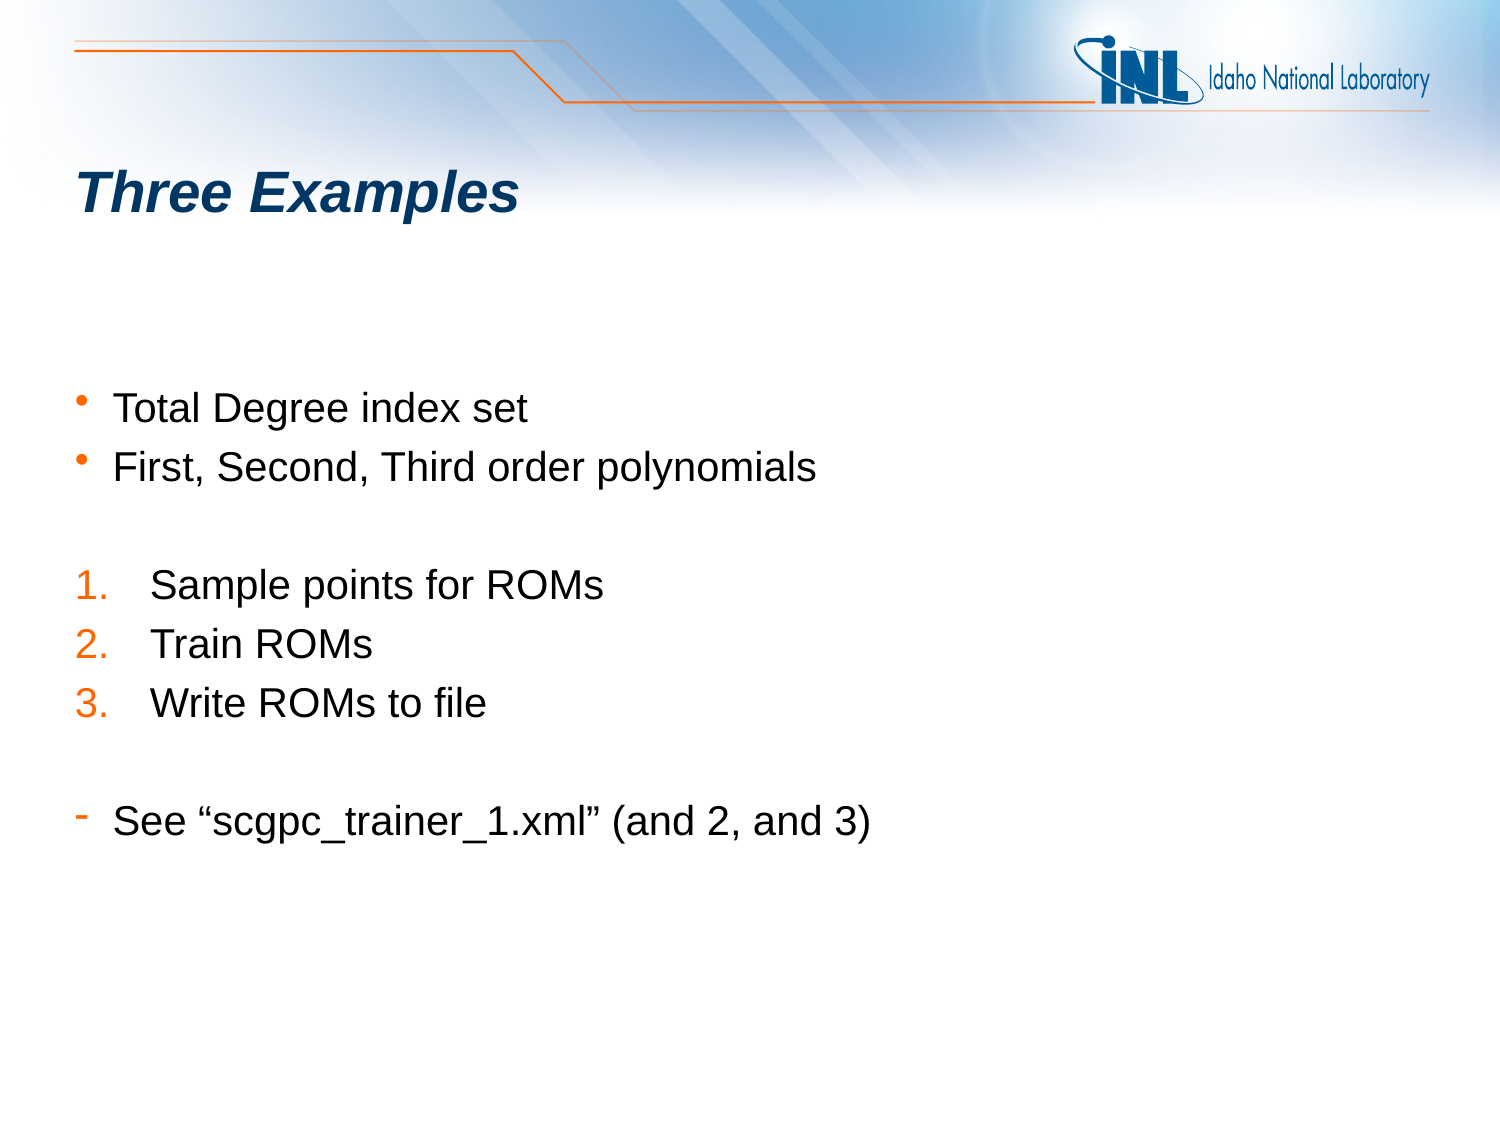

# Three Examples

Total Degree index set
First, Second, Third order polynomials

Sample points for ROMs
Train ROMs
Write ROMs to file

See “scgpc_trainer_1.xml” (and 2, and 3)